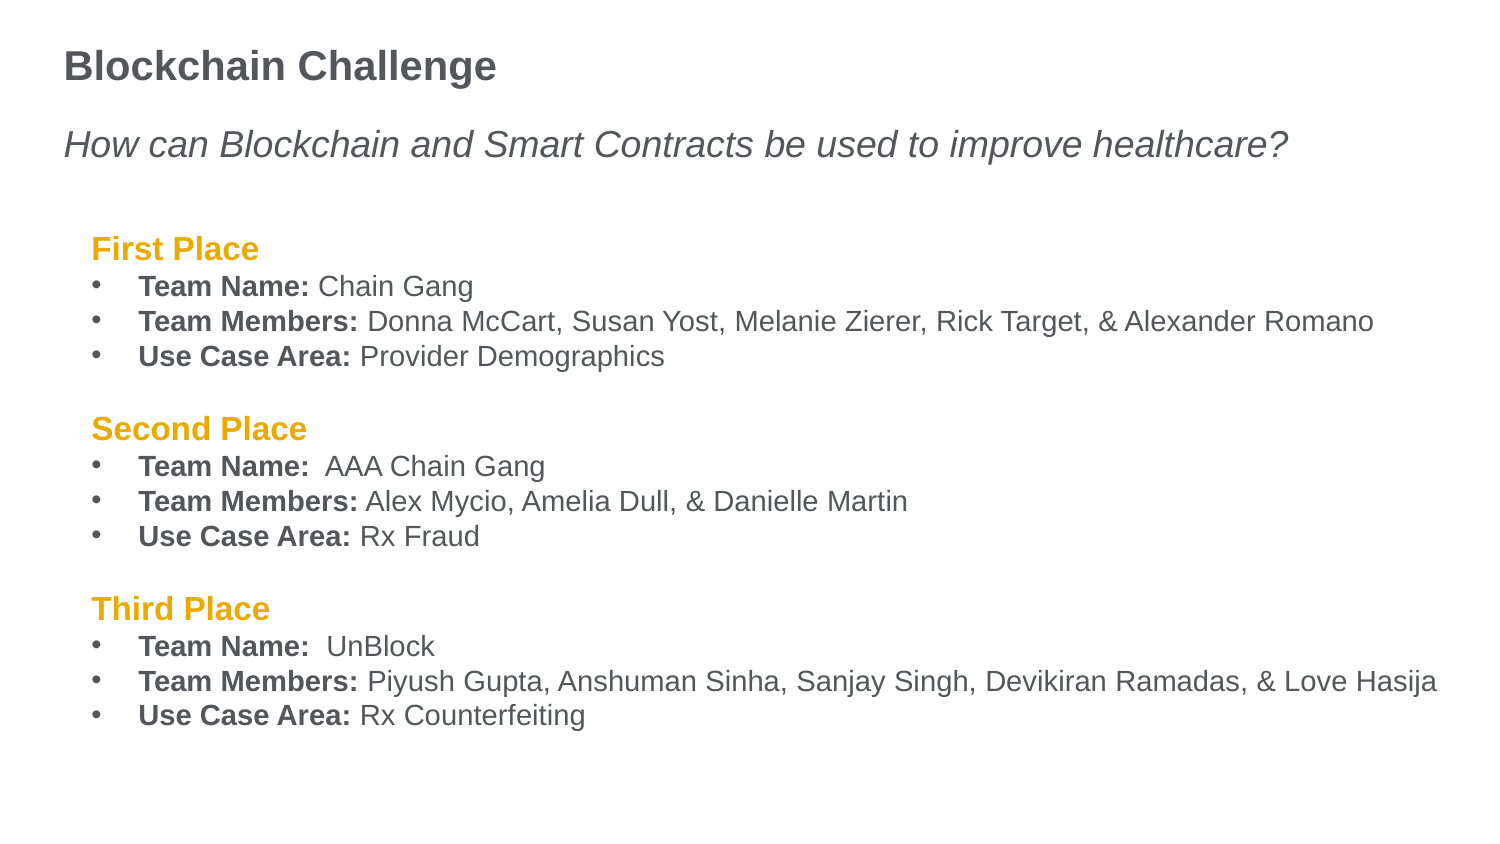

Blockchain Challenge
How can Blockchain and Smart Contracts be used to improve healthcare?
First Place
Team Name: Chain Gang
Team Members: Donna McCart, Susan Yost, Melanie Zierer, Rick Target, & Alexander Romano
Use Case Area: Provider Demographics

Second Place
Team Name:  AAA Chain Gang
Team Members: Alex Mycio, Amelia Dull, & Danielle Martin
Use Case Area: Rx Fraud

Third Place
Team Name:  UnBlock
Team Members: Piyush Gupta, Anshuman Sinha, Sanjay Singh, Devikiran Ramadas, & Love Hasija
Use Case Area: Rx Counterfeiting